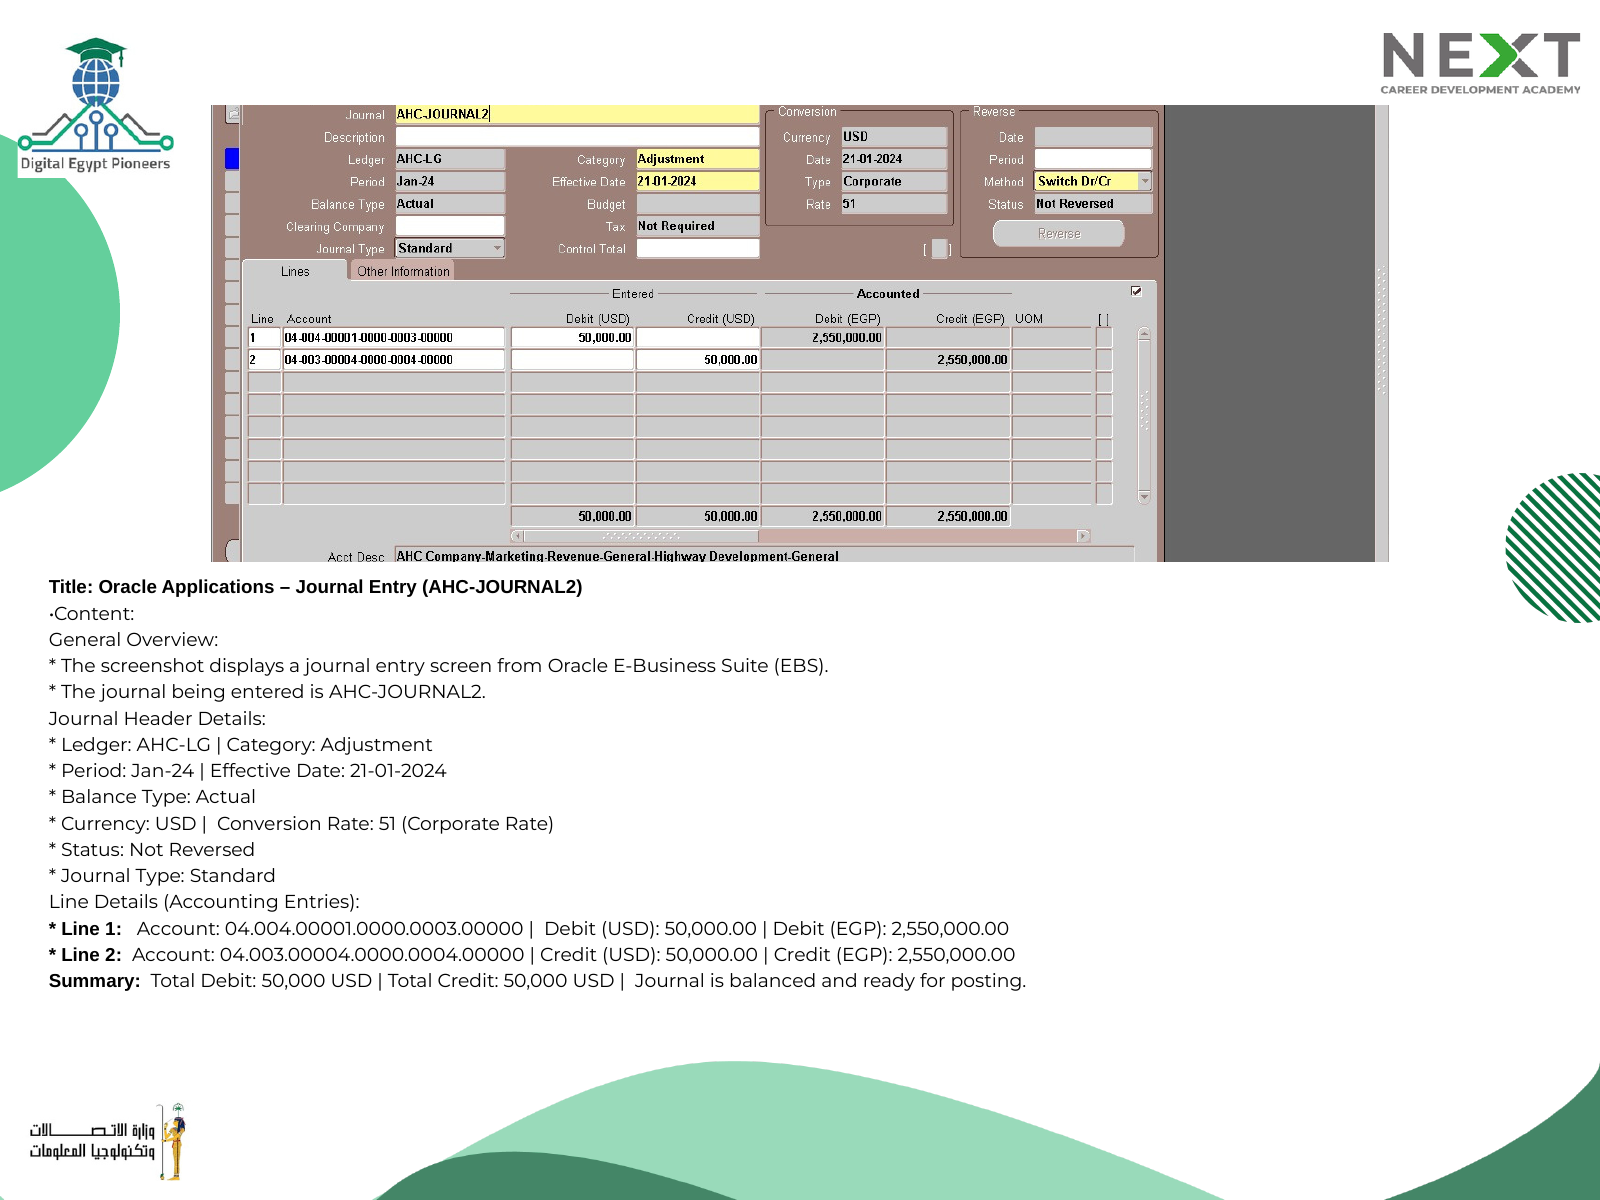

Title: Oracle Applications – Journal Entry (AHC-JOURNAL2)
•Content:
General Overview:
* The screenshot displays a journal entry screen from Oracle E-Business Suite (EBS).
* The journal being entered is AHC-JOURNAL2.
Journal Header Details:
* Ledger: AHC-LG | Category: Adjustment
* Period: Jan-24 | Effective Date: 21-01-2024
* Balance Type: Actual
* Currency: USD |  Conversion Rate: 51 (Corporate Rate)
* Status: Not Reversed
* Journal Type: Standard
Line Details (Accounting Entries):
* Line 1:   Account: 04.004.00001.0000.0003.00000 |  Debit (USD): 50,000.00 | Debit (EGP): 2,550,000.00
* Line 2:  Account: 04.003.00004.0000.0004.00000 | Credit (USD): 50,000.00 | Credit (EGP): 2,550,000.00
Summary:  Total Debit: 50,000 USD | Total Credit: 50,000 USD |  Journal is balanced and ready for posting.